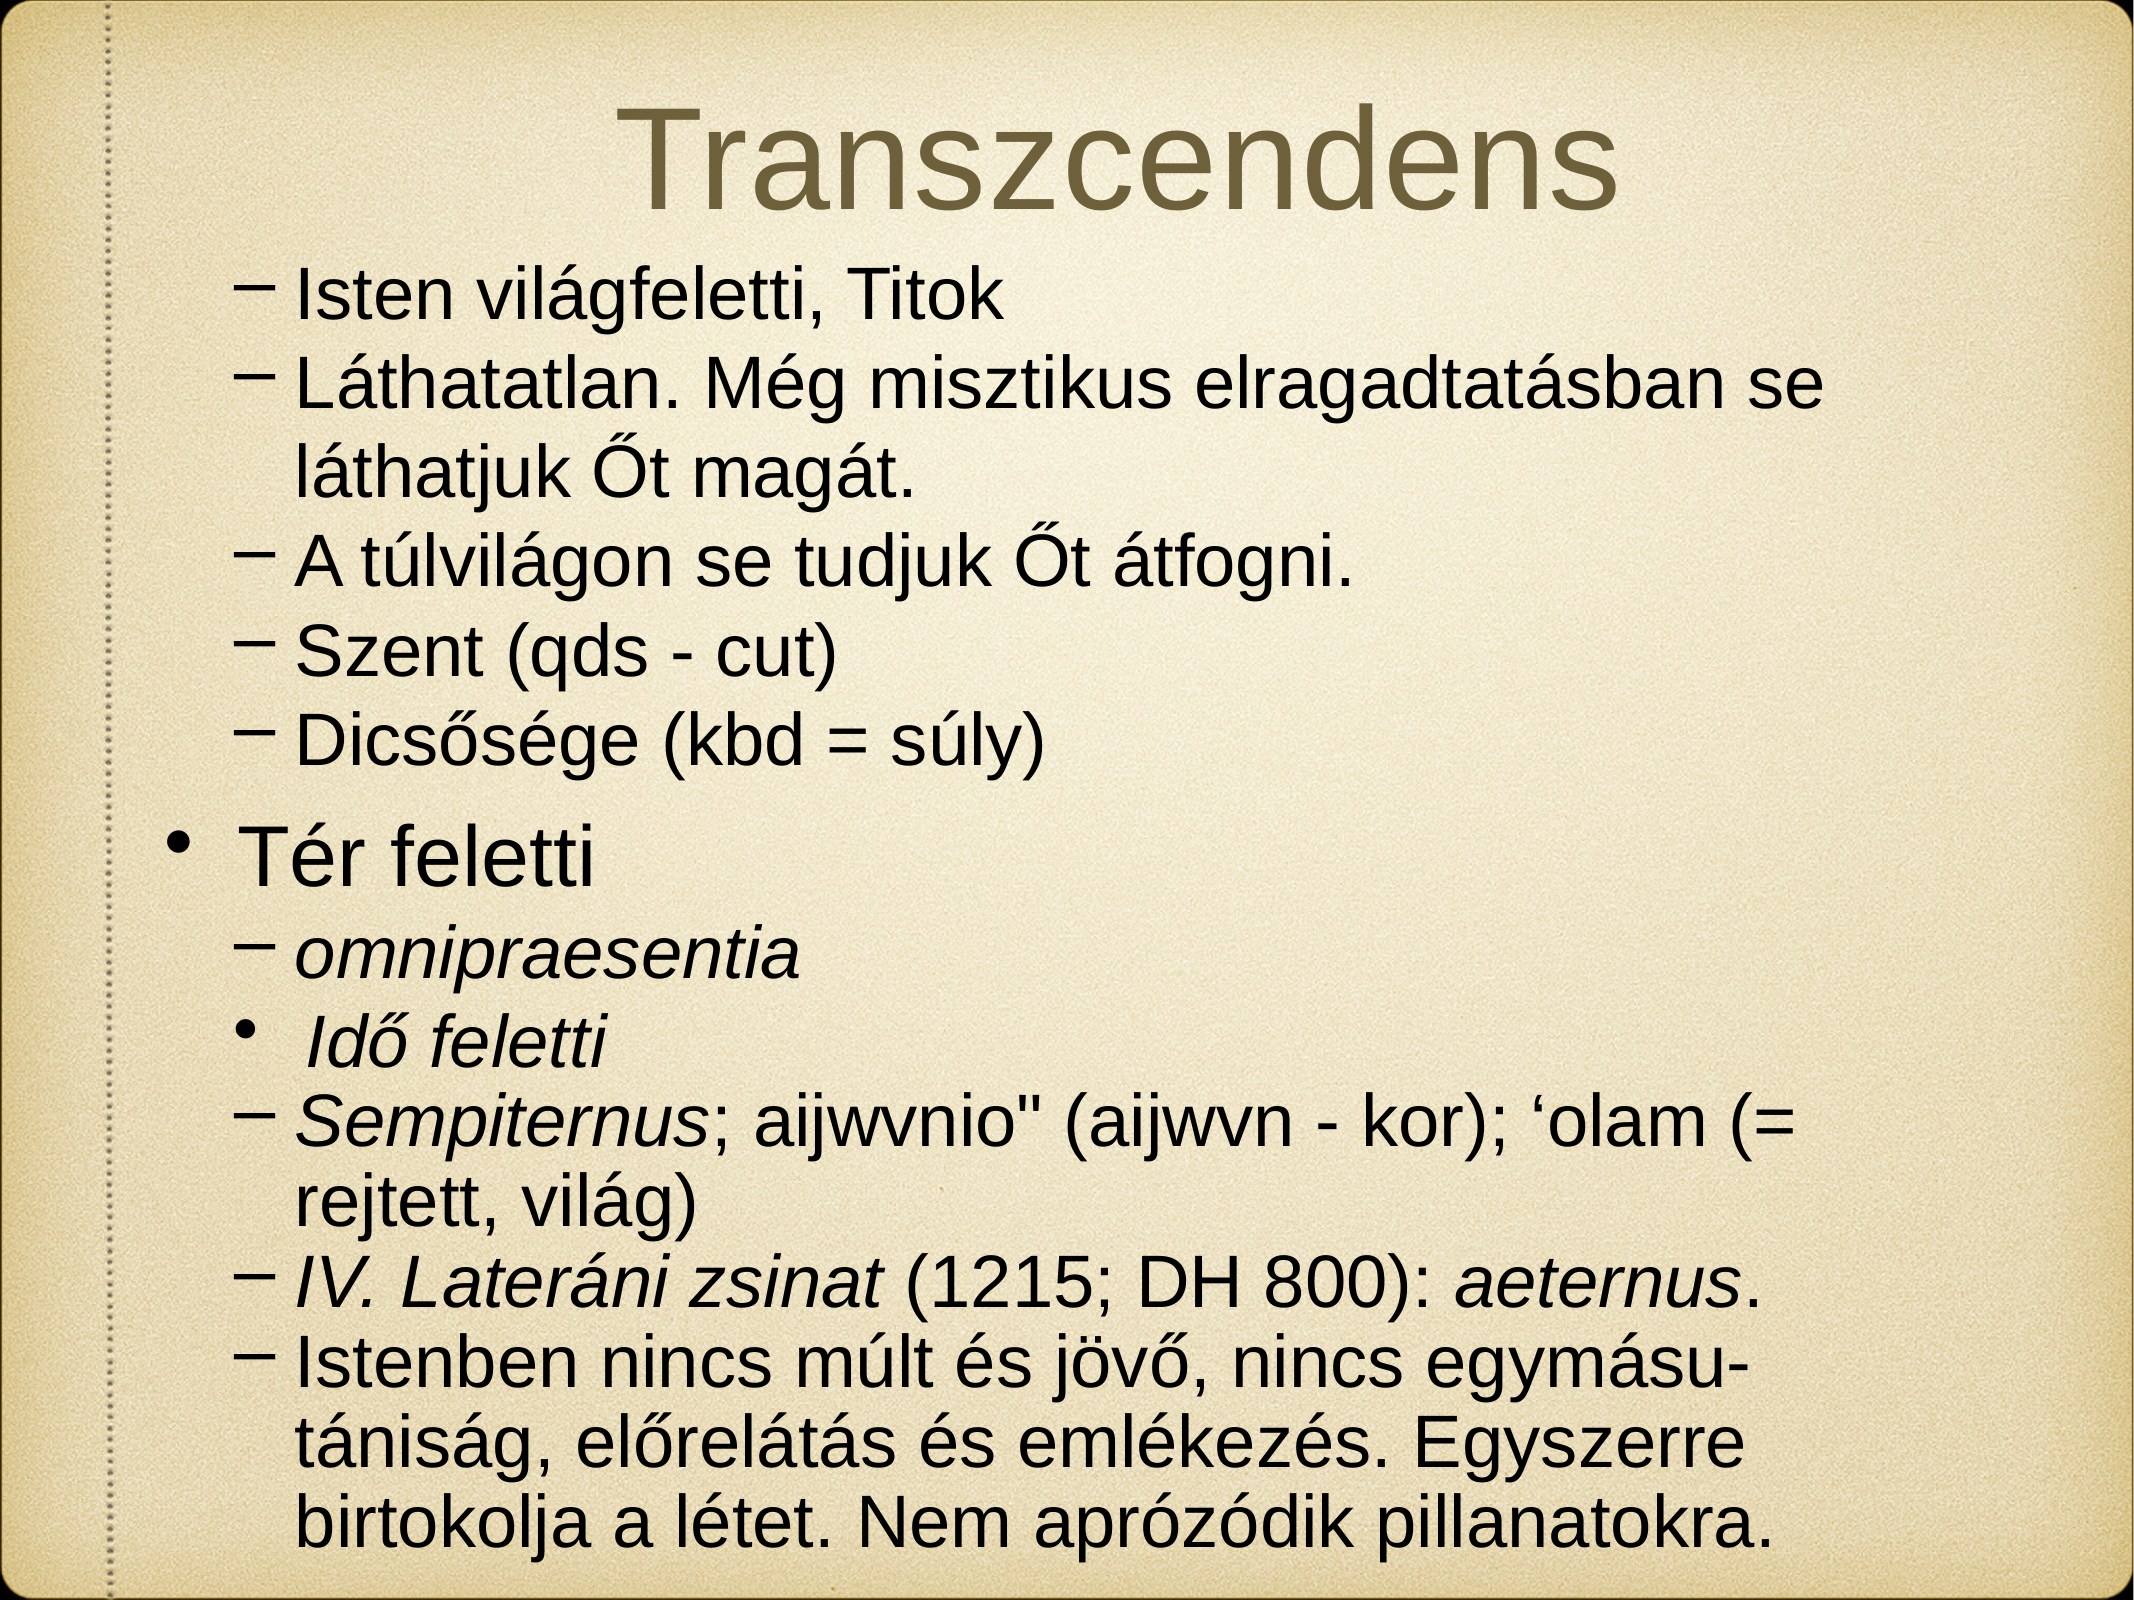

# Transzcendens
Isten világfeletti, Titok
Láthatatlan. Még misztikus elragadtatásban se láthatjuk Őt magát.
A túlvilágon se tudjuk Őt átfogni.
Szent (qds - cut)
Dicsősége (kbd = súly)
Tér feletti
omnipraesentia
Idő feletti
Sempiternus; aijwvnio" (aijwvn - kor); ‘olam (= rejtett, világ)
IV. Lateráni zsinat (1215; DH 800): aeternus.
Istenben nincs múlt és jövő, nincs egymásu-tániság, előrelátás és emlékezés. Egyszerre birtokolja a létet. Nem aprózódik pillanatokra.